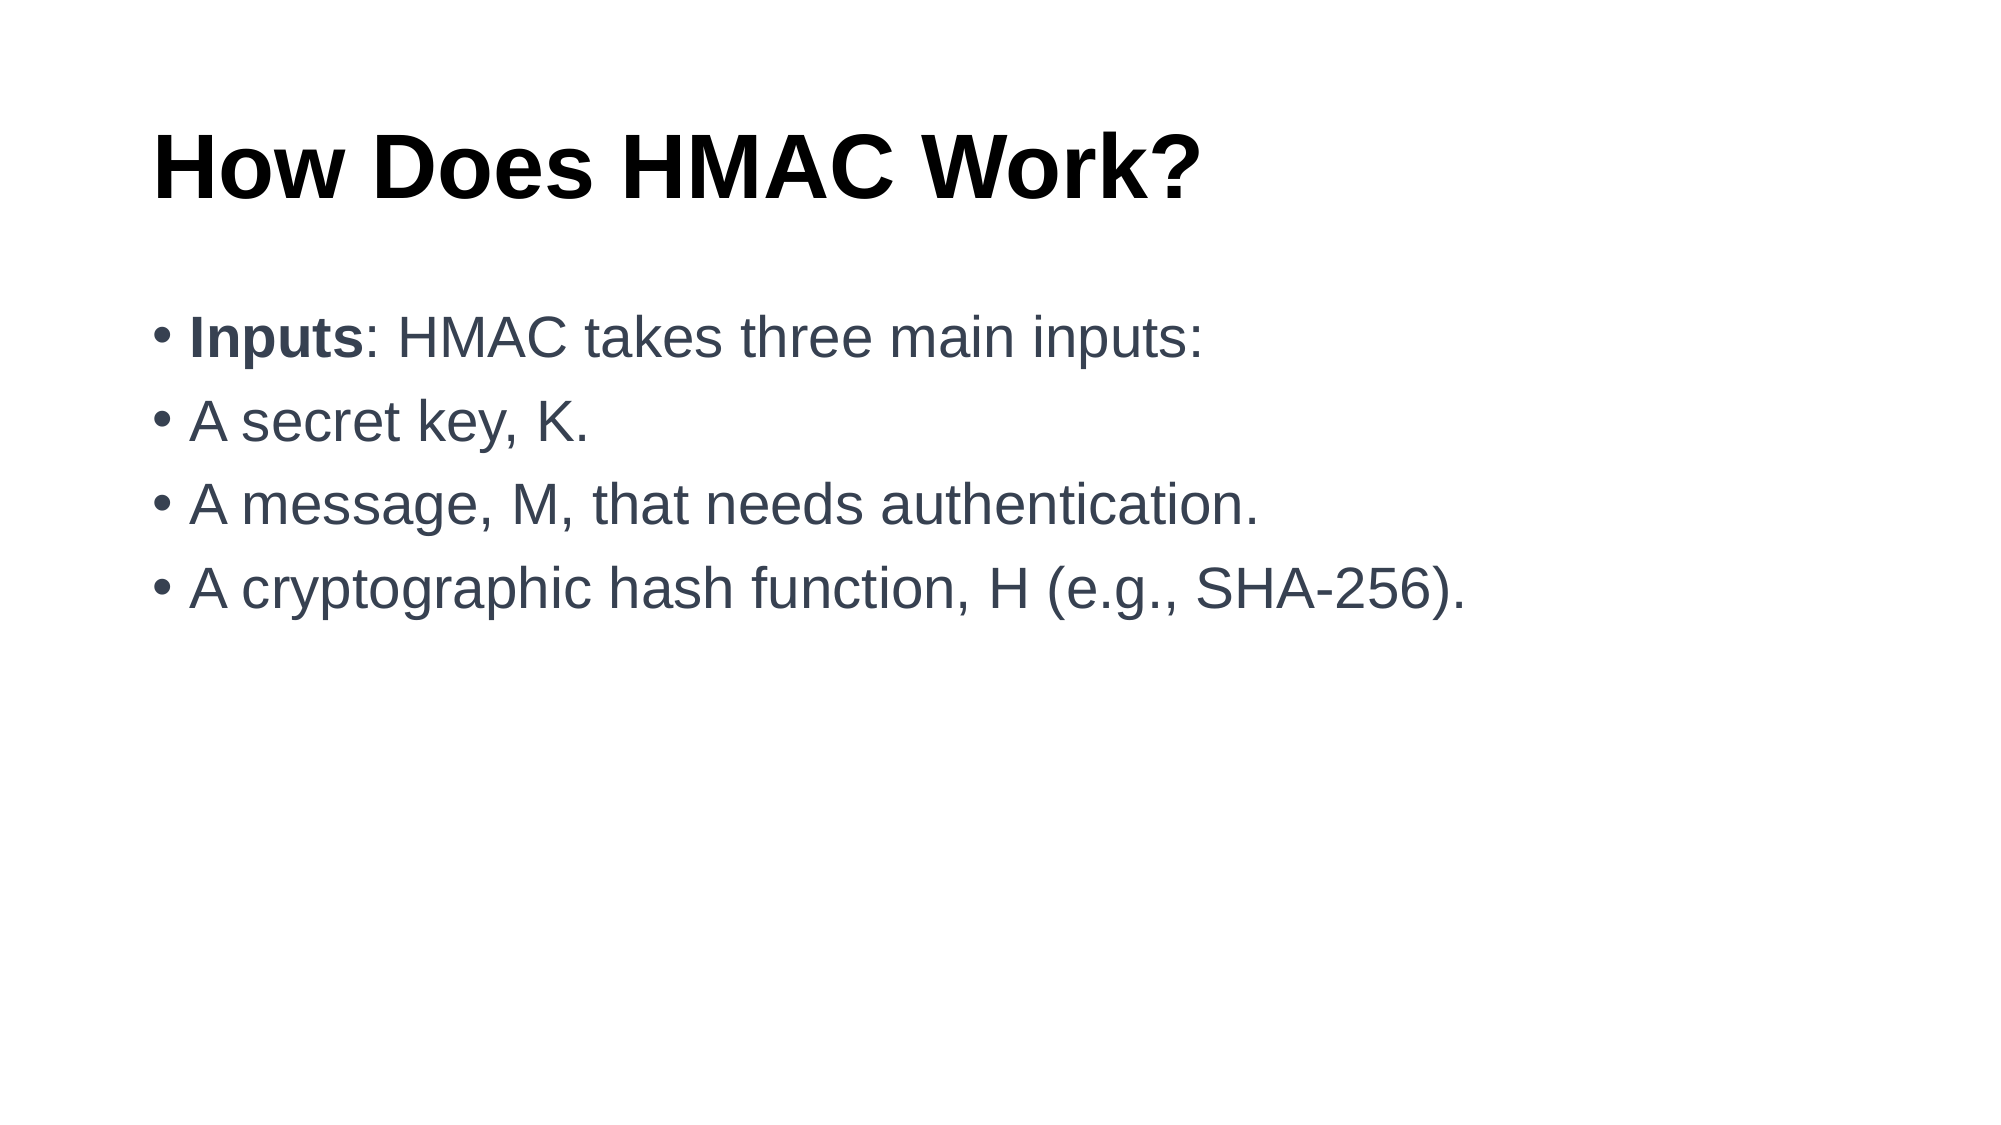

# How Does HMAC Work?
Inputs: HMAC takes three main inputs:
A secret key, K.
A message, M, that needs authentication.
A cryptographic hash function, H (e.g., SHA-256).